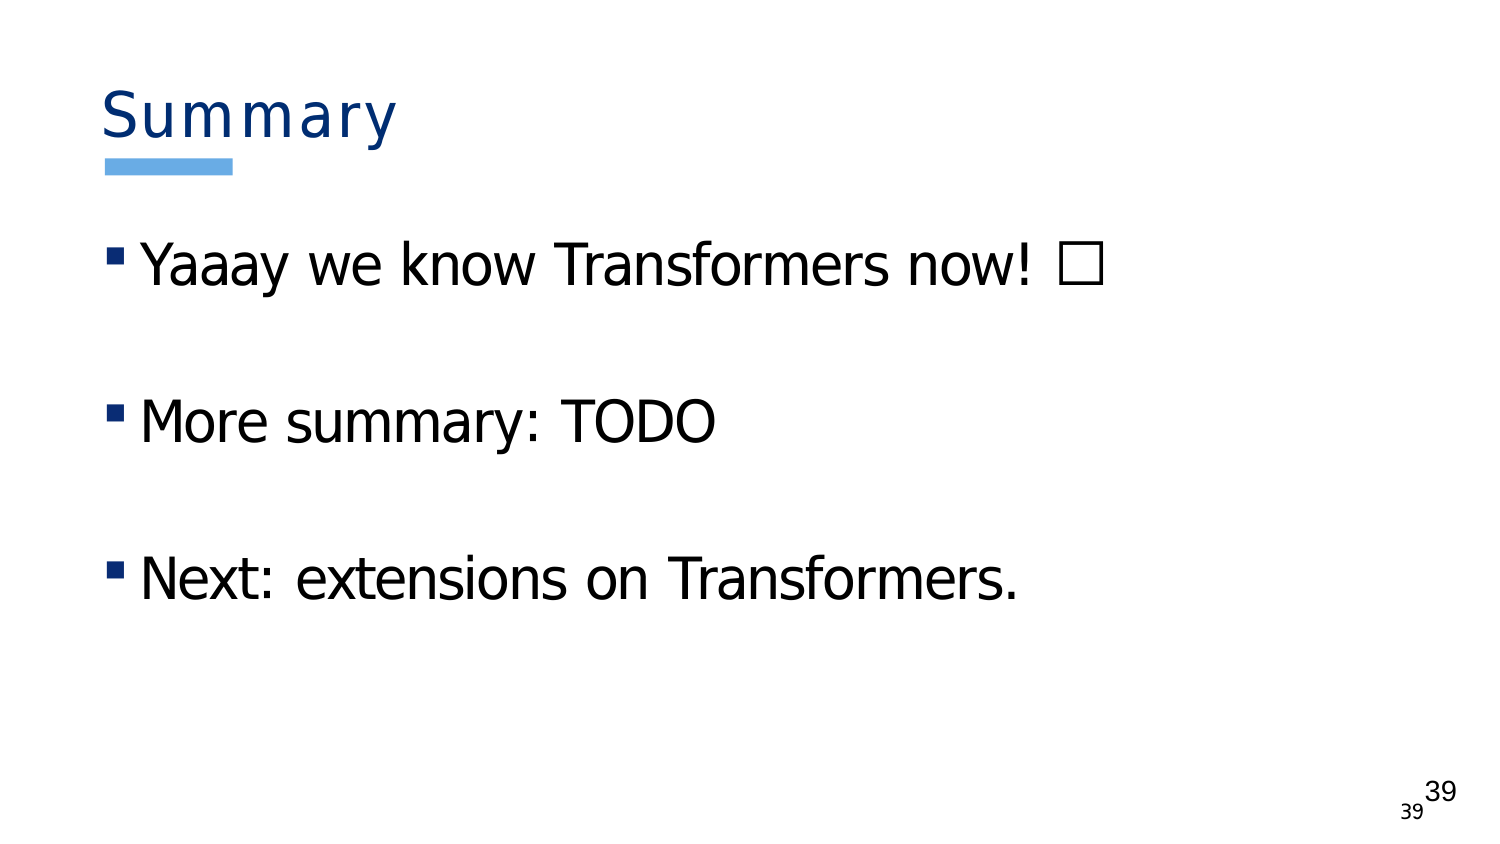

# Summary
Yaaay we know Transformers now! 🥳

More summary: TODO

Next: extensions on Transformers.

39